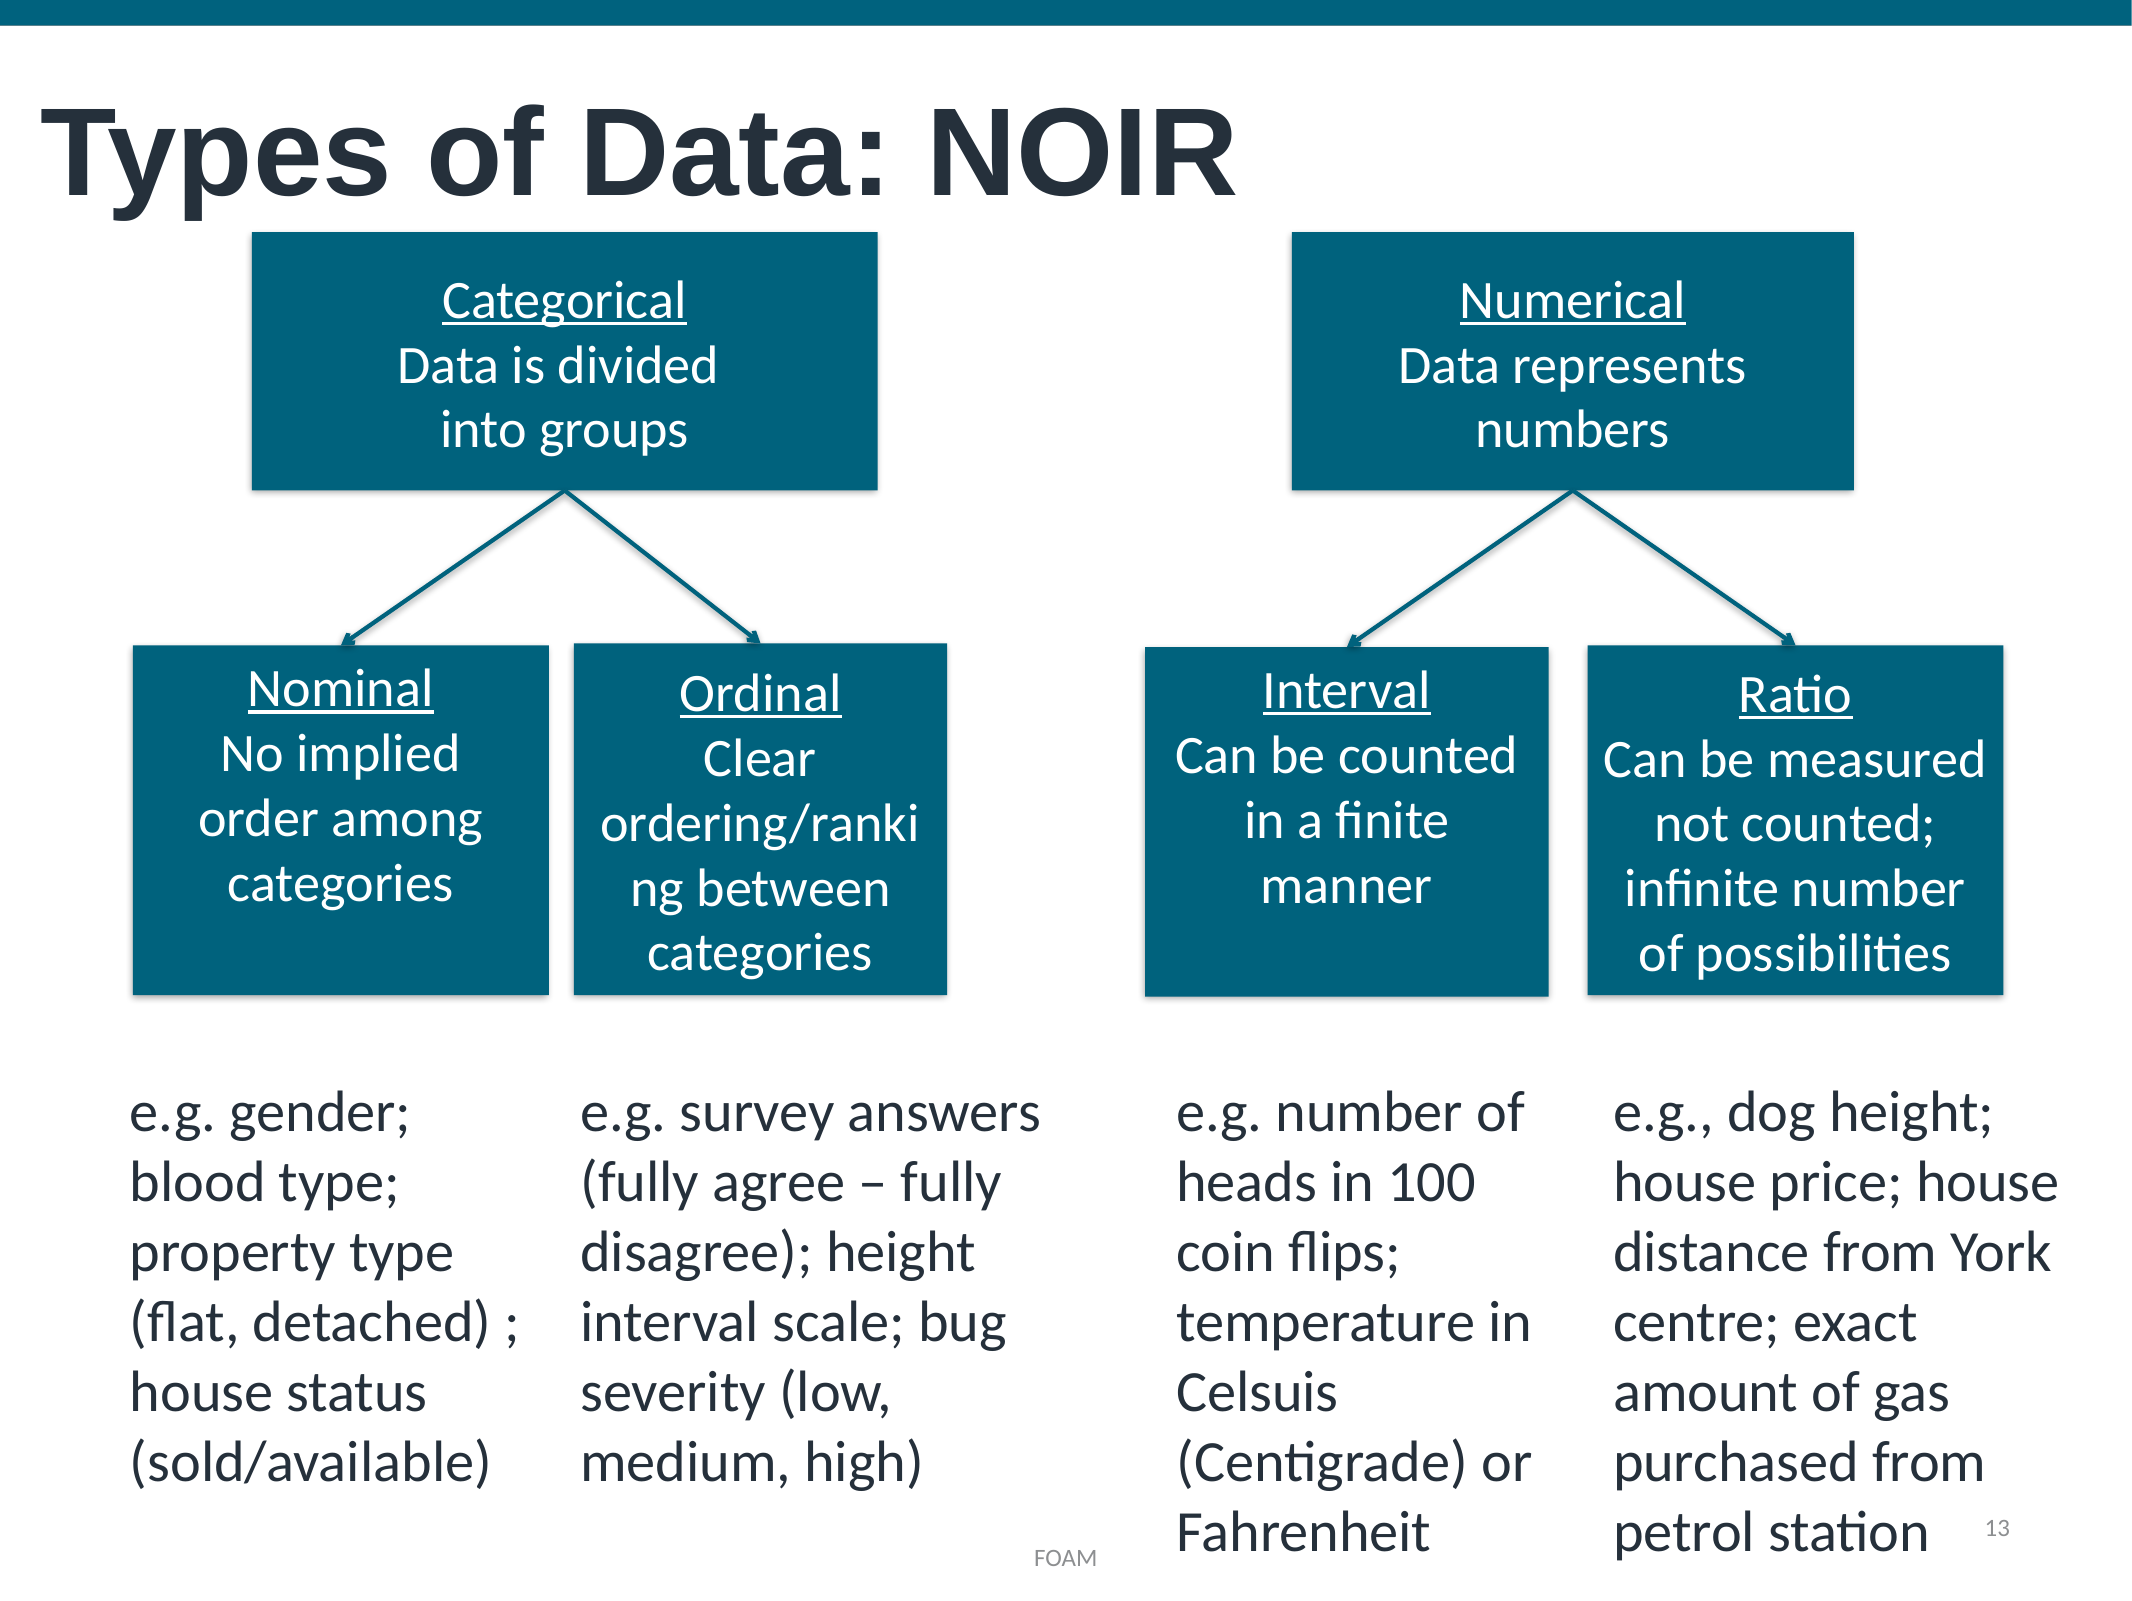

Types of Data: NOIR
Categorical
Data is divided
into groups
Numerical
Data represents numbers

Ordinal
Clear ordering/ranking between categories
Nominal
No implied
order among categories
Ratio
Can be measured not counted; infinite number of possibilities
Interval
Can be counted in a finite manner

e.g. gender; blood type;
property type (flat, detached) ;
house status (sold/available)
e.g. survey answers (fully agree – fully disagree); height interval scale; bug severity (low, medium, high)
e.g. number of heads in 100 coin flips; temperature in Celsuis (Centigrade) or Fahrenheit
e.g., dog height; house price; house distance from York centre; exact amount of gas purchased from petrol station
13
FOAM